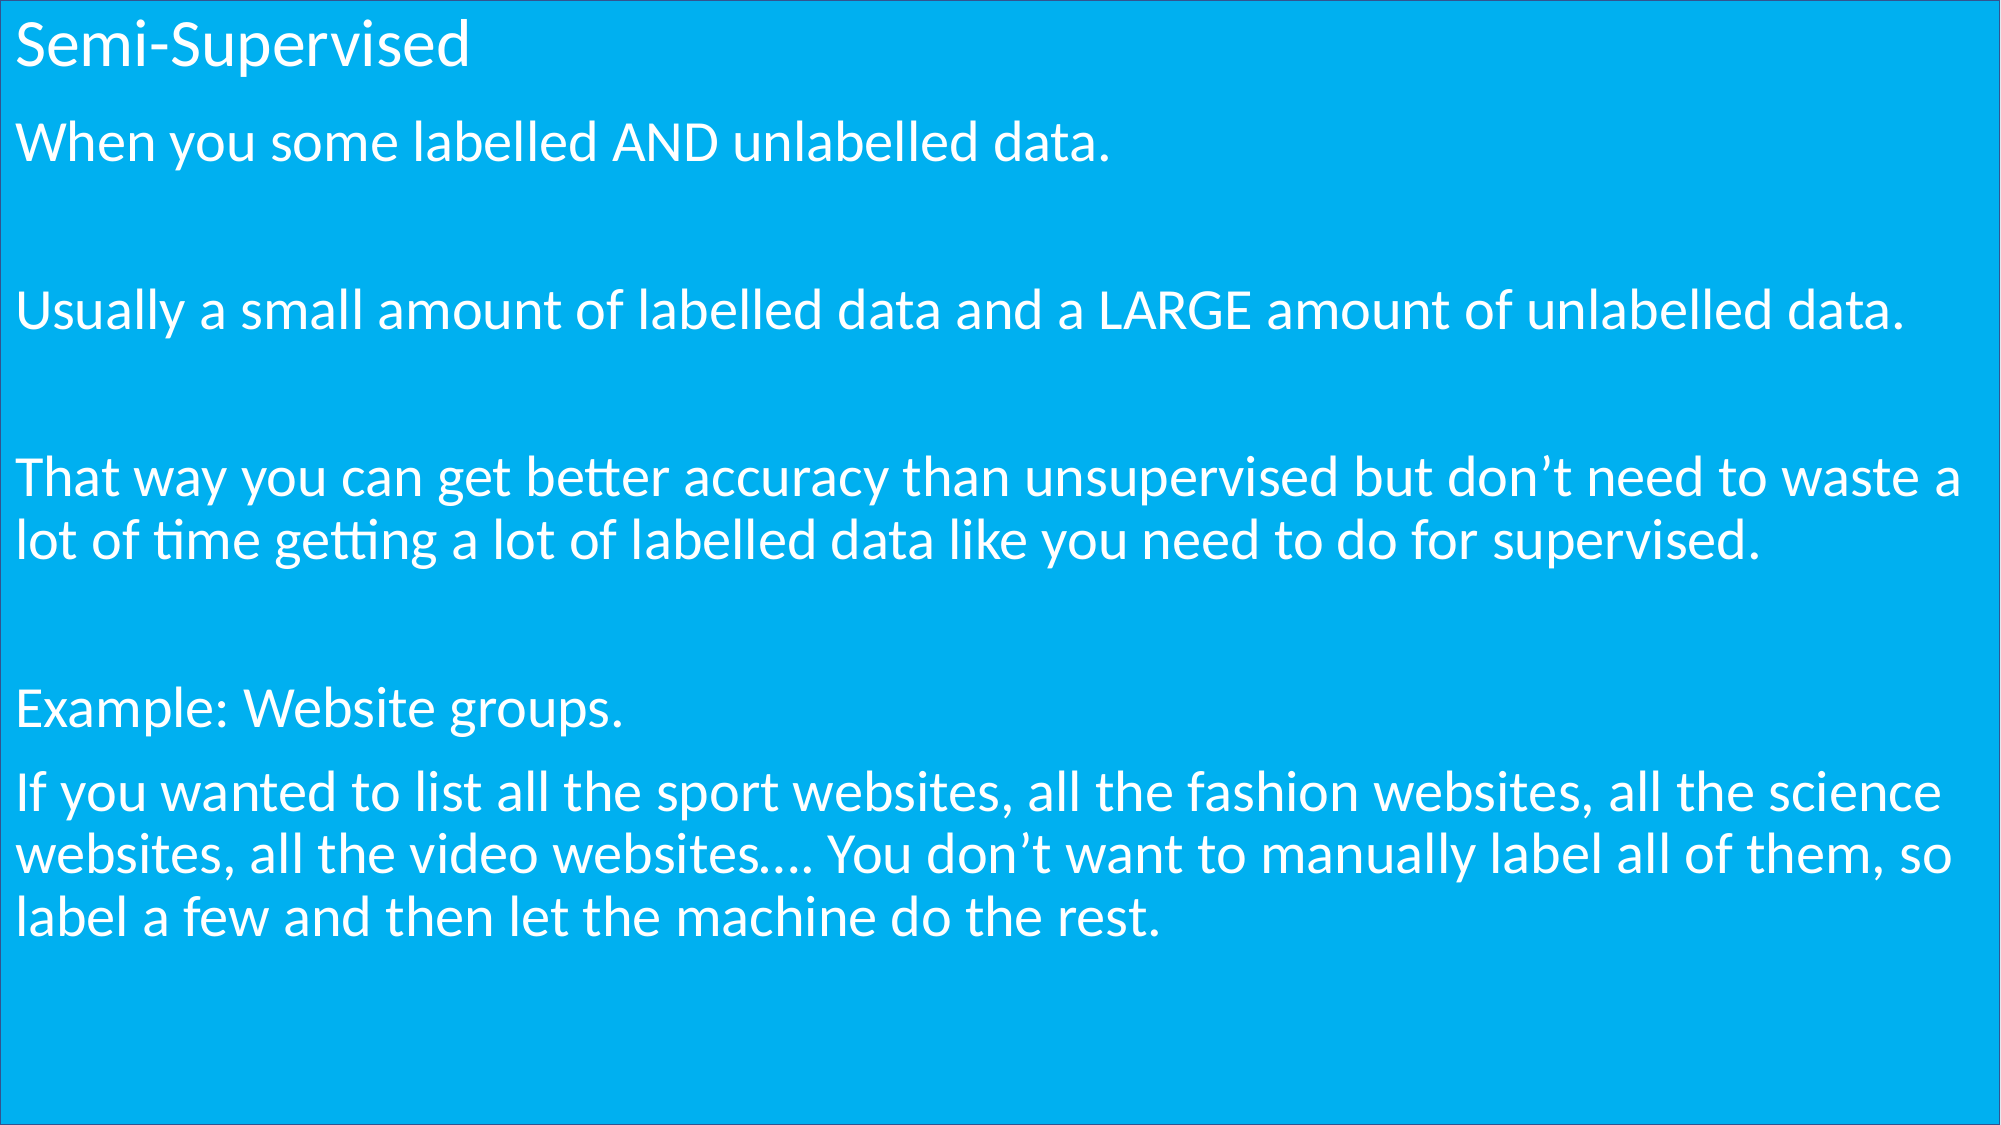

# Semi-Supervised
When you some labelled AND unlabelled data.

Usually a small amount of labelled data and a LARGE amount of unlabelled data.

That way you can get better accuracy than unsupervised but don’t need to waste a lot of time getting a lot of labelled data like you need to do for supervised.

Example: Website groups.
If you wanted to list all the sport websites, all the fashion websites, all the science websites, all the video websites…. You don’t want to manually label all of them, so label a few and then let the machine do the rest.